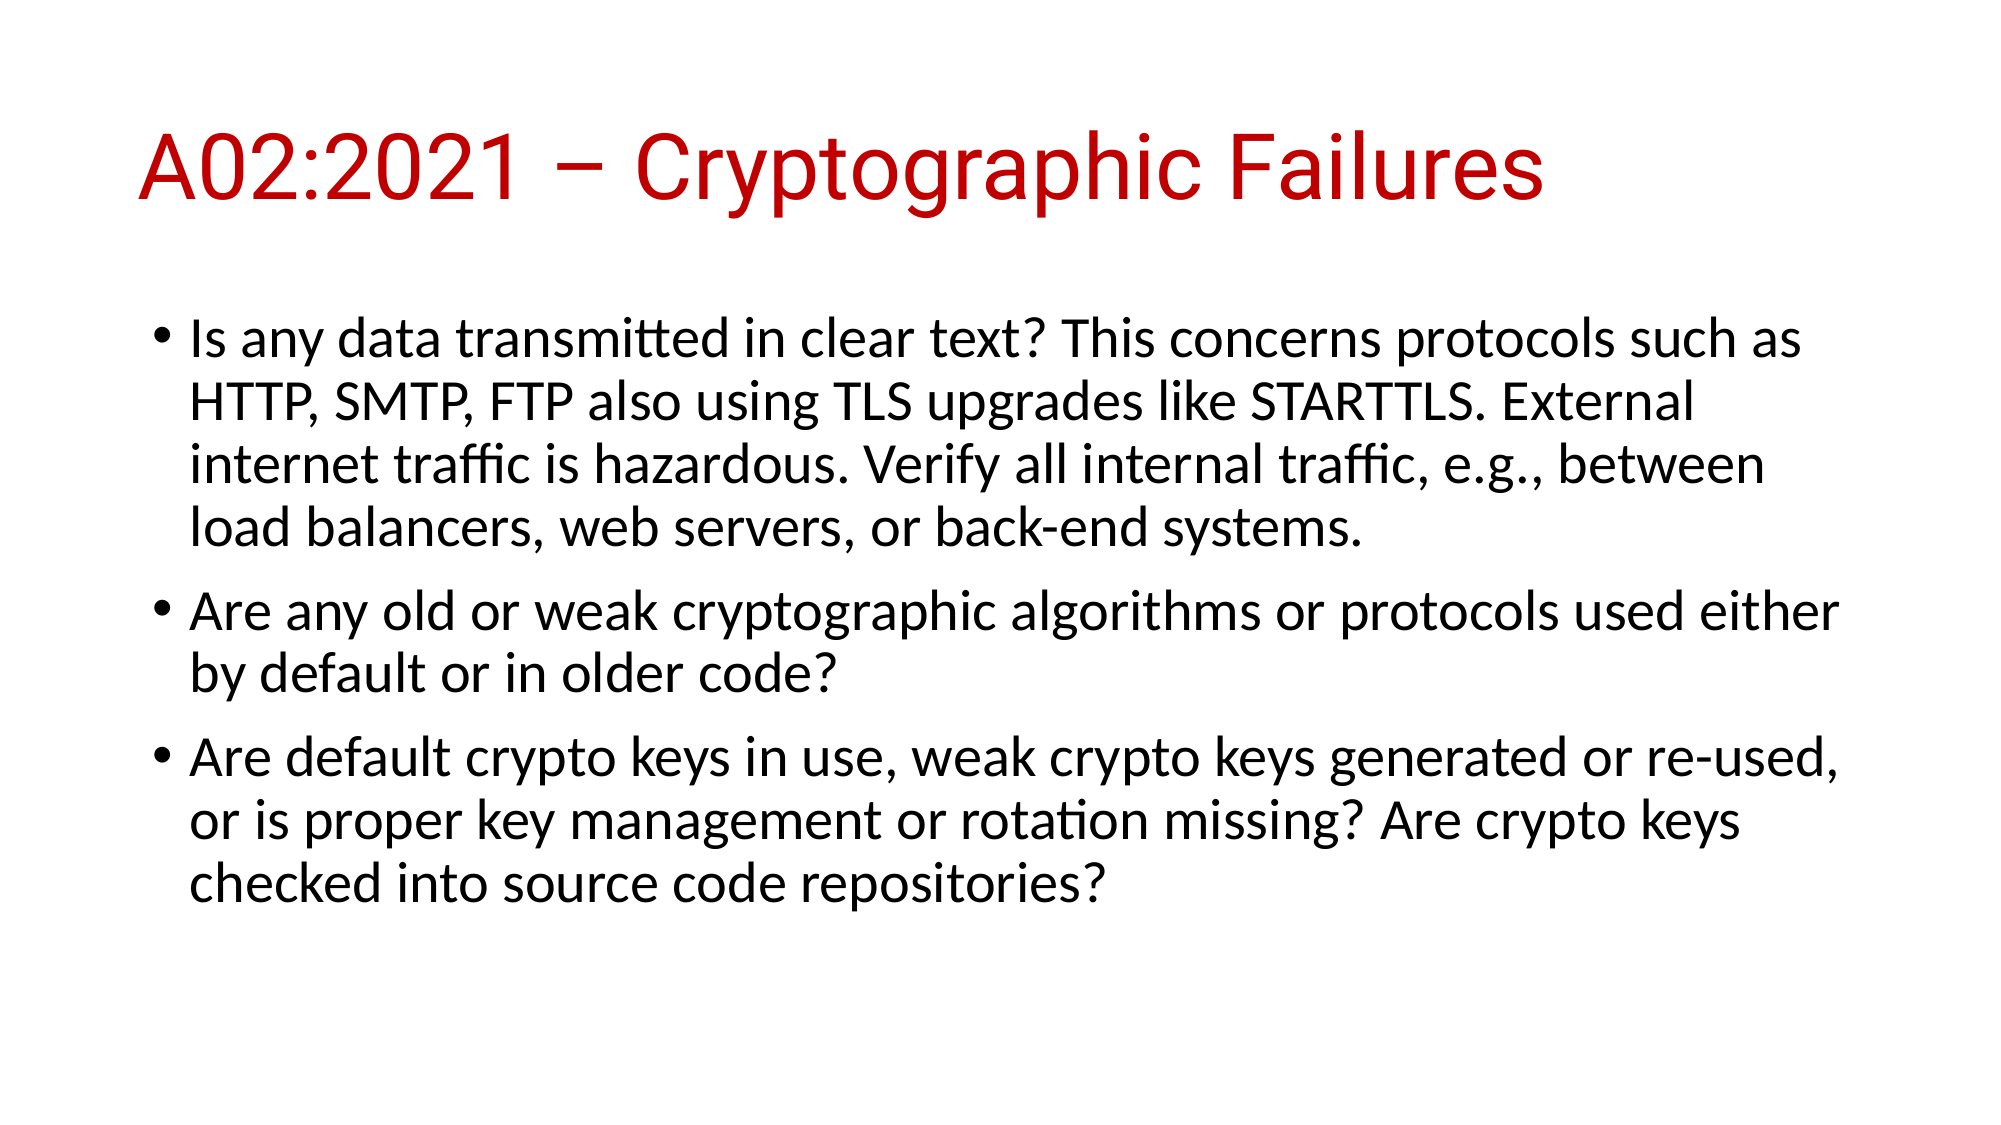

# A02:2021 – Cryptographic Failures
Is any data transmitted in clear text? This concerns protocols such as HTTP, SMTP, FTP also using TLS upgrades like STARTTLS. External internet traffic is hazardous. Verify all internal traffic, e.g., between load balancers, web servers, or back-end systems.
Are any old or weak cryptographic algorithms or protocols used either by default or in older code?
Are default crypto keys in use, weak crypto keys generated or re-used, or is proper key management or rotation missing? Are crypto keys checked into source code repositories?